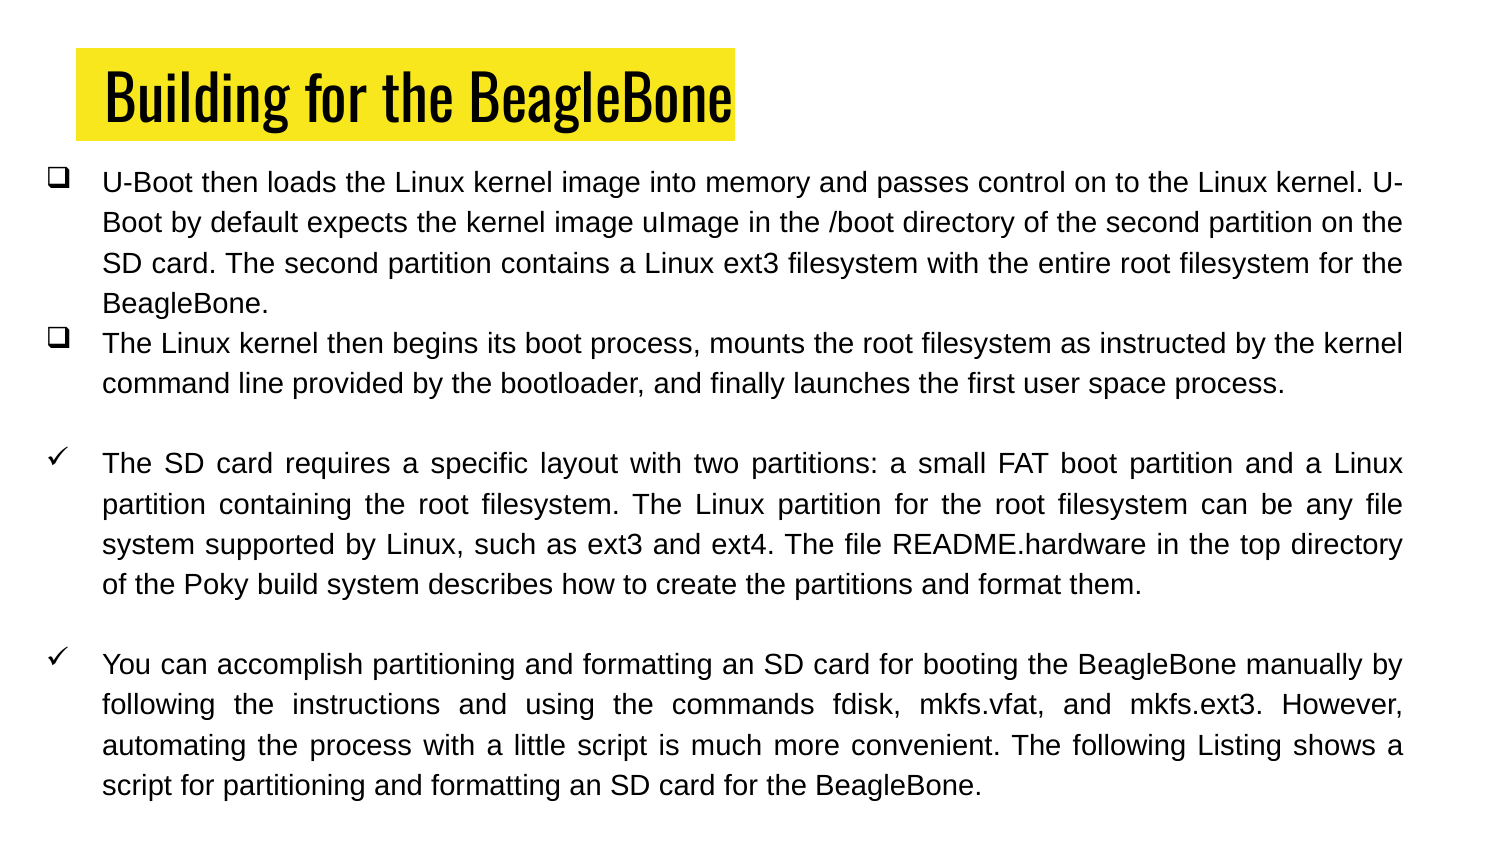

# Building for the BeagleBone
U-Boot then loads the Linux kernel image into memory and passes control on to the Linux kernel. U-Boot by default expects the kernel image uImage in the /boot directory of the second partition on the SD card. The second partition contains a Linux ext3 filesystem with the entire root filesystem for the BeagleBone.
The Linux kernel then begins its boot process, mounts the root filesystem as instructed by the kernel command line provided by the bootloader, and finally launches the first user space process.

The SD card requires a specific layout with two partitions: a small FAT boot partition and a Linux partition containing the root filesystem. The Linux partition for the root filesystem can be any file system supported by Linux, such as ext3 and ext4. The file README.hardware in the top directory of the Poky build system describes how to create the partitions and format them.

You can accomplish partitioning and formatting an SD card for booting the BeagleBone manually by following the instructions and using the commands fdisk, mkfs.vfat, and mkfs.ext3. However, automating the process with a little script is much more convenient. The following Listing shows a script for partitioning and formatting an SD card for the BeagleBone.